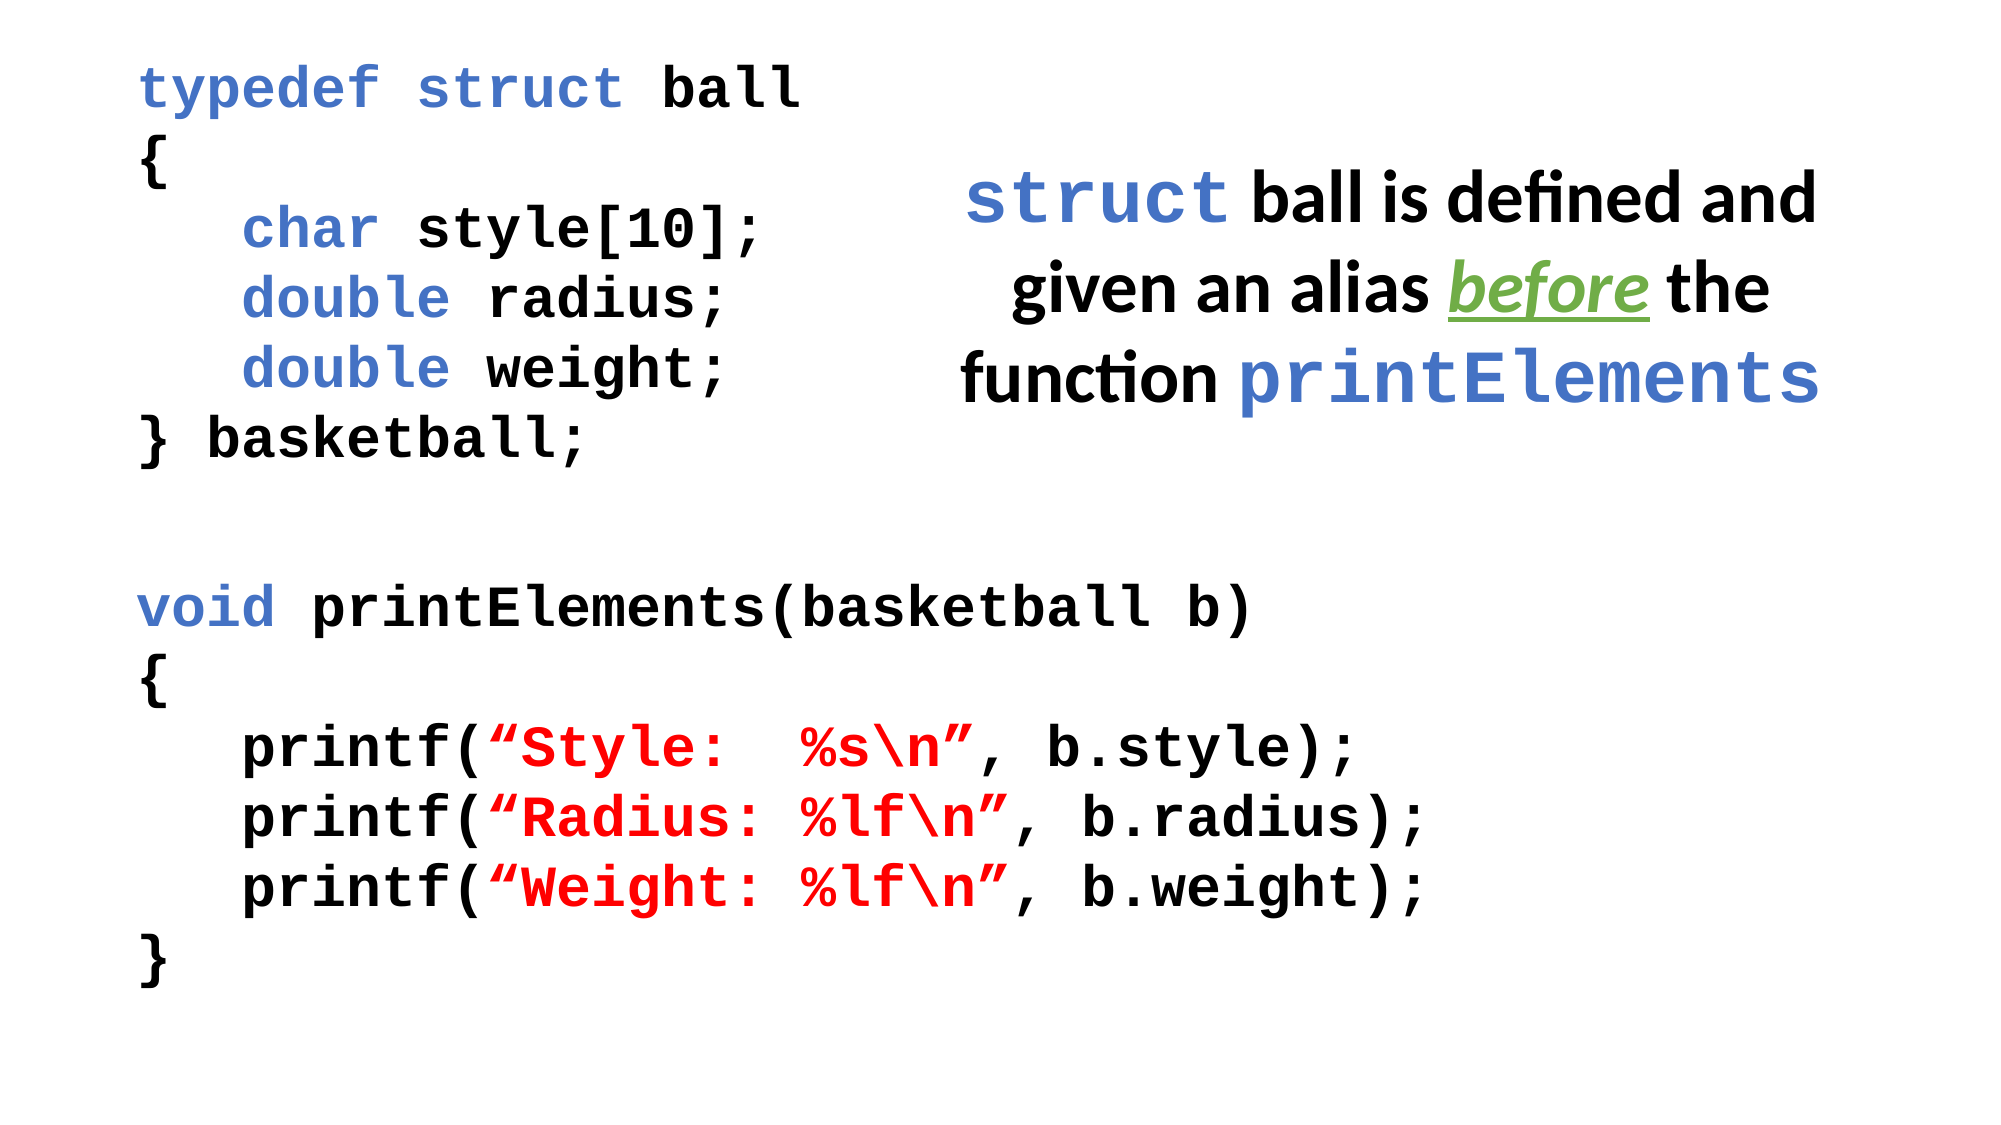

typedef struct ball
{
   char style[10];
   double radius;
   double weight;
} basketball;
struct ball is defined and given an alias before the function printElements
void printElements(basketball b)
{
   printf(“Style:  %s\n”, b.style);
   printf(“Radius: %lf\n”, b.radius);
   printf(“Weight: %lf\n”, b.weight);
}